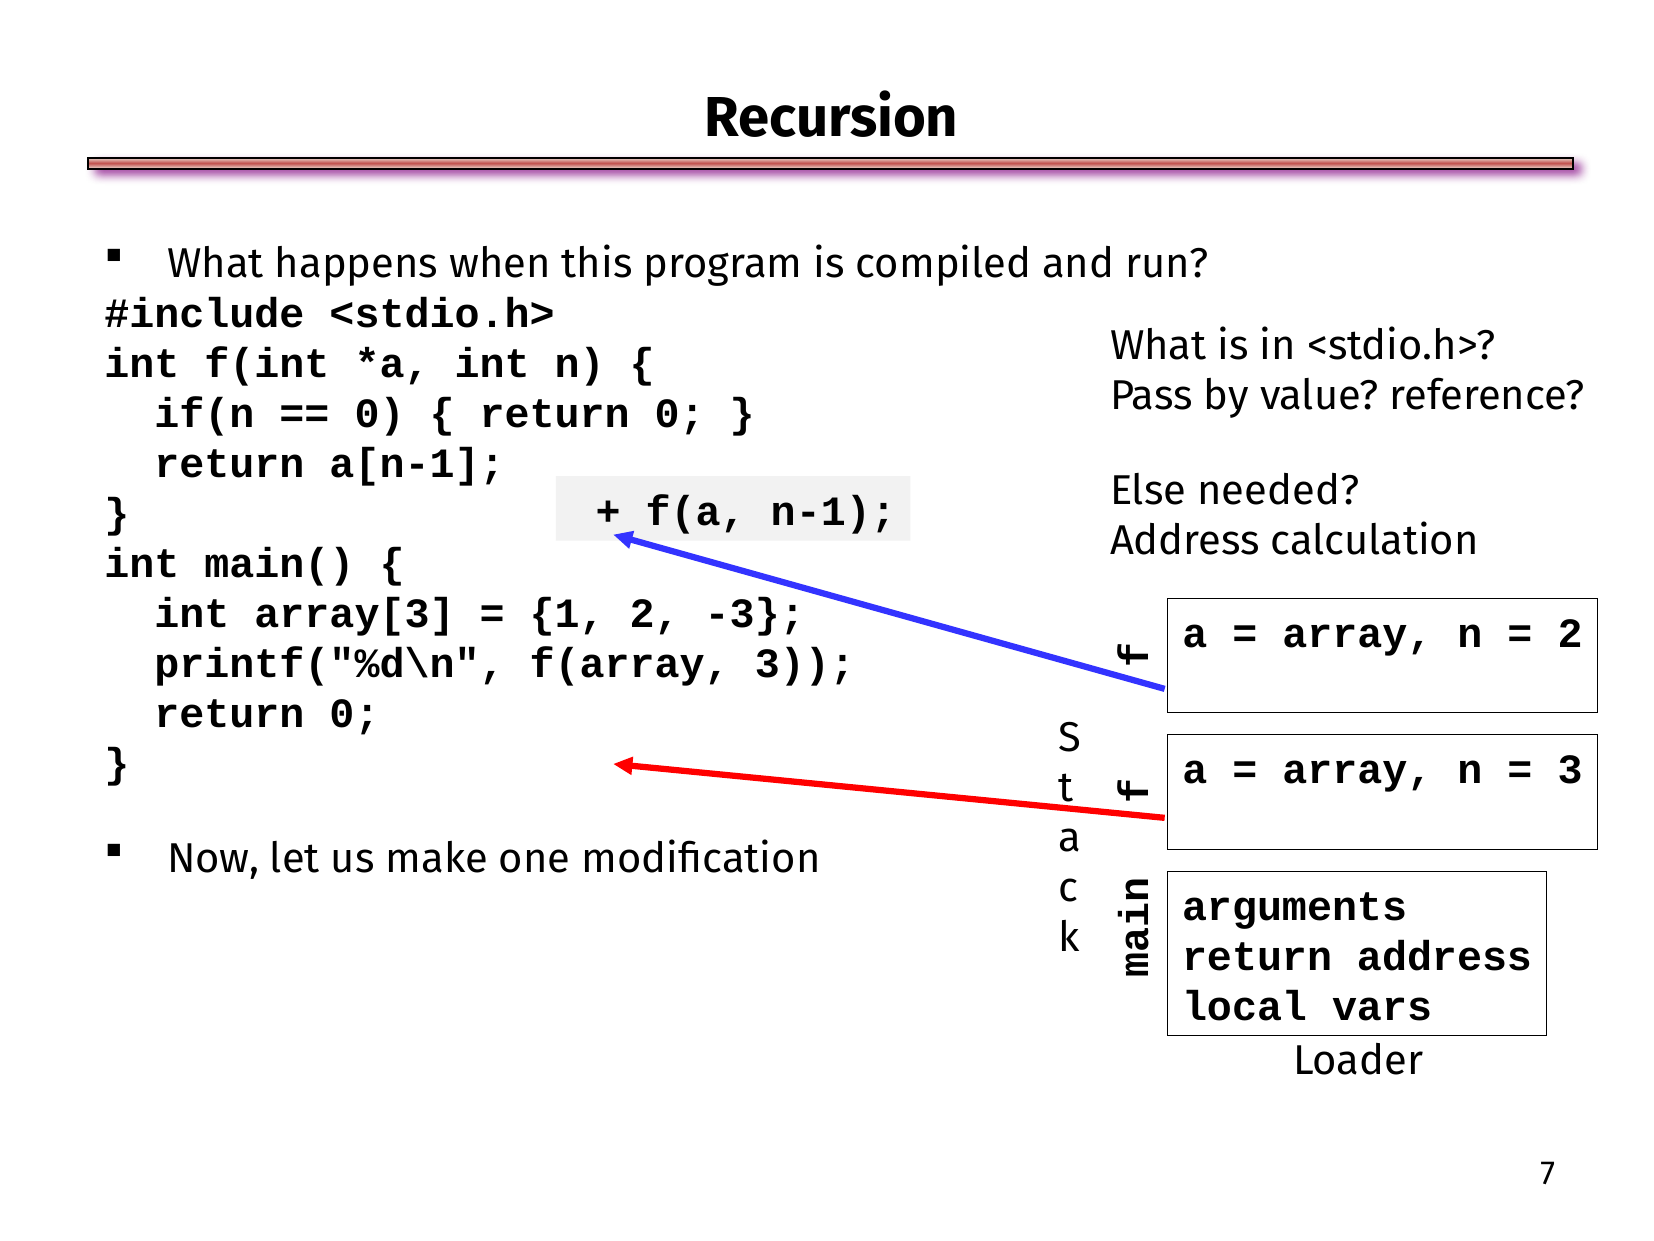

Recursion

What happens when this program is compiled and run?
#include <stdio.h>
int f(int *a, int n) {
  if(n == 0) { return 0; }
  return a[n-1];
}
int main() {
  int array[3] = {1, 2, -3};
  printf("%d\n", f(array, 3));
  return 0;
}

Now, let us make one modification
What is in <stdio.h>?
Pass by value? reference?

Else needed?
Address calculation
 + f(a, n-1);

a = array, n = 2

f
S
t
a
c
k
a = array, n = 3

f

arguments
return address
local vars
main
Loader
7